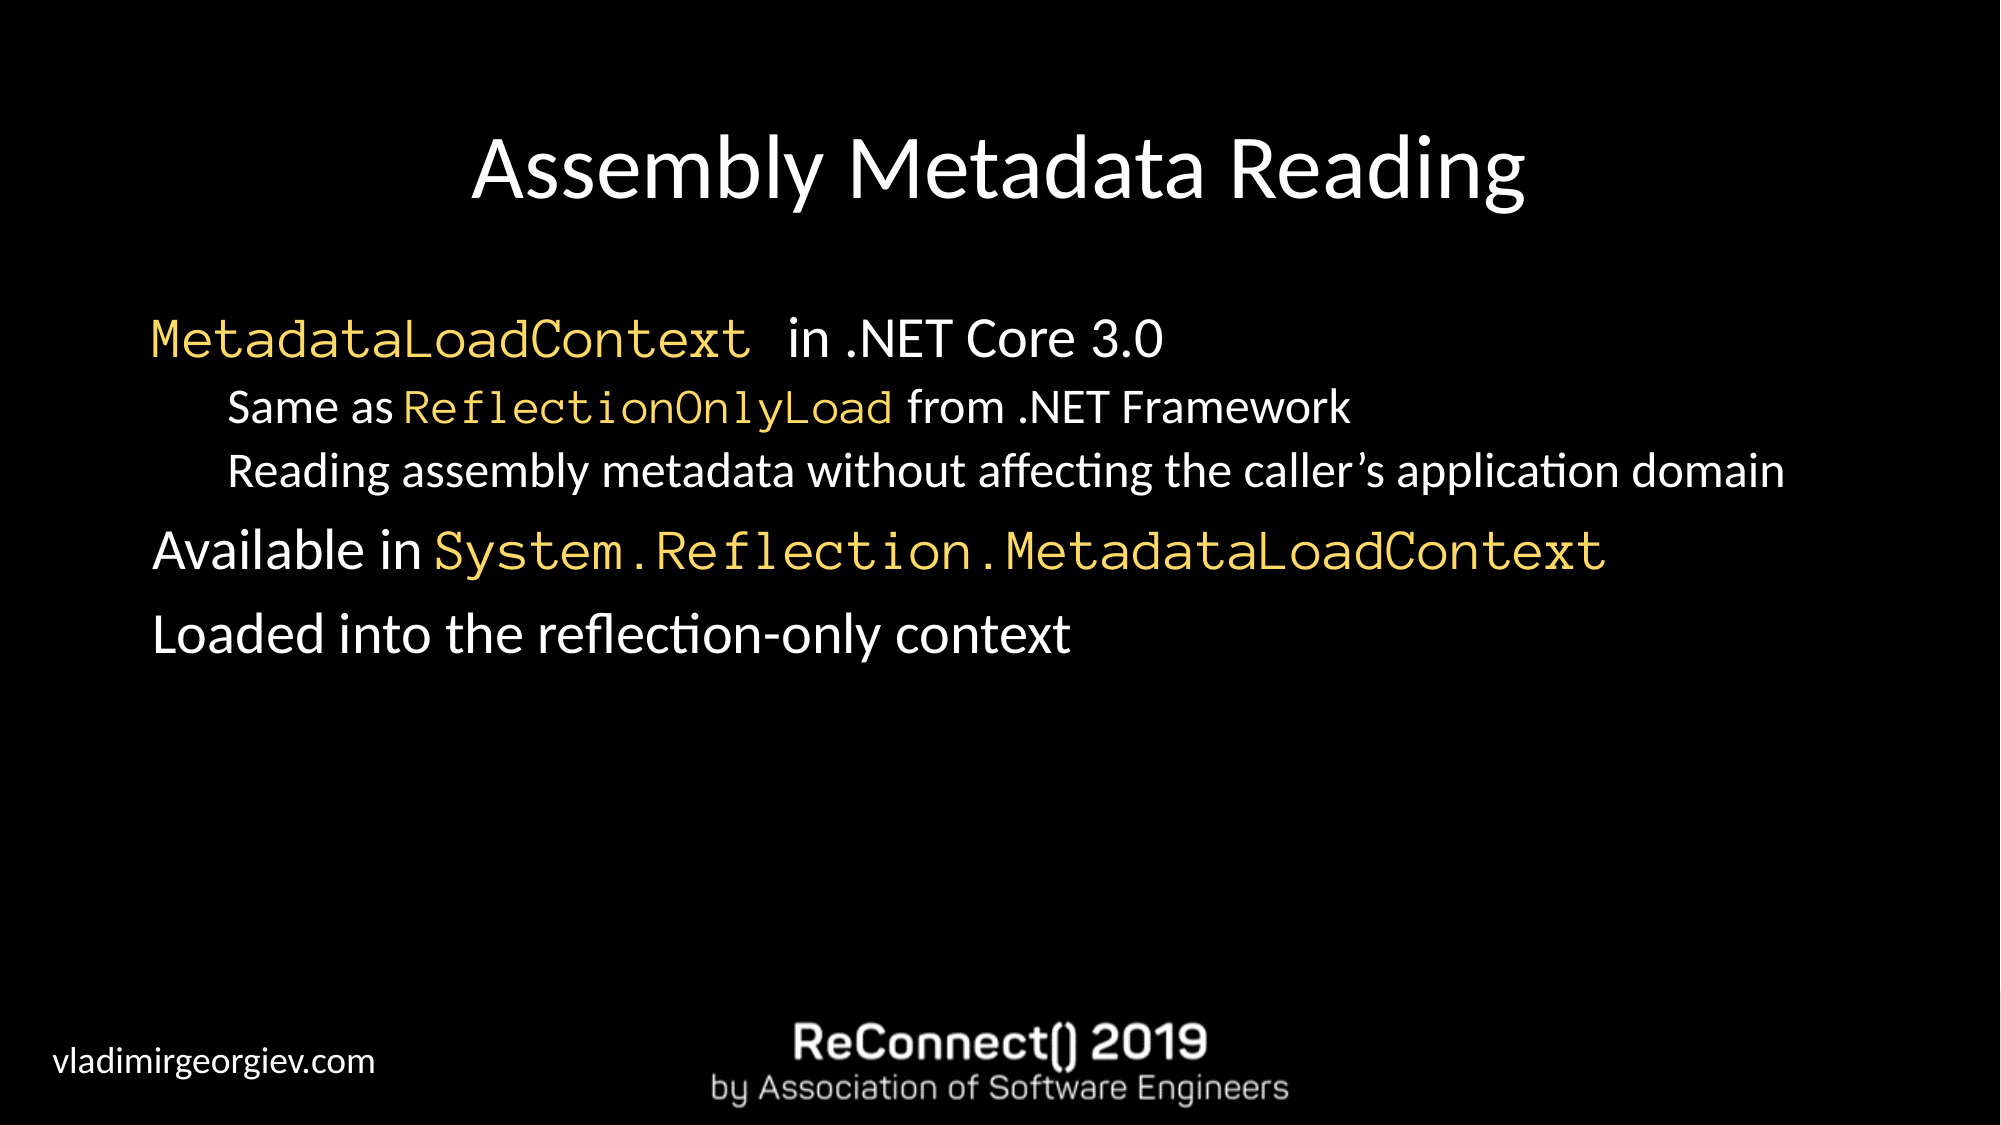

# Assembly Metadata Reading
MetadataLoadContext in .NET Core 3.0
Same as ReflectionOnlyLoad from .NET Framework
Reading assembly metadata without affecting the caller’s application domain
Available in System.Reflection.MetadataLoadContext
Loaded into the reflection-only context